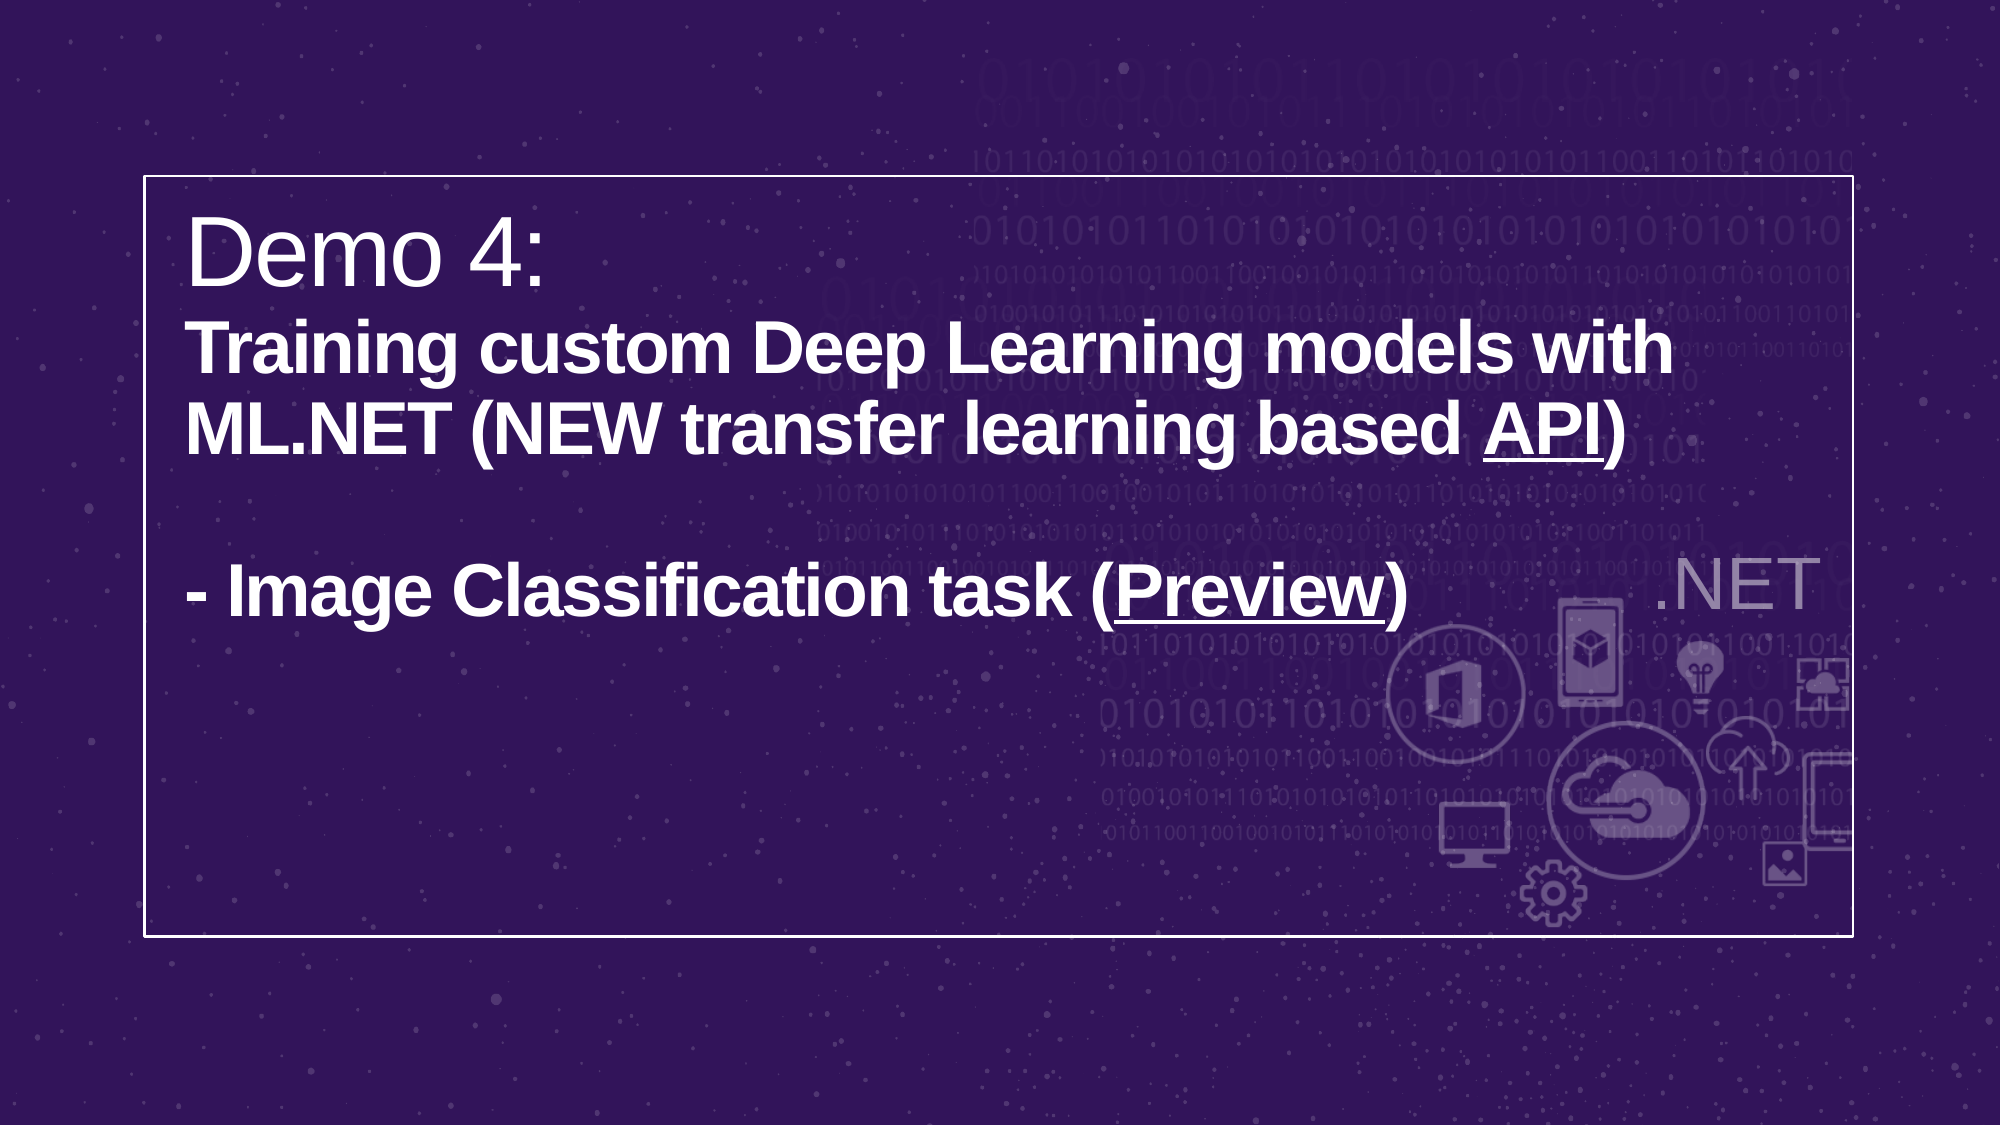

# Demo 4: Training custom Deep Learning models with ML.NET (NEW transfer learning based API) - Image Classification task (Preview)